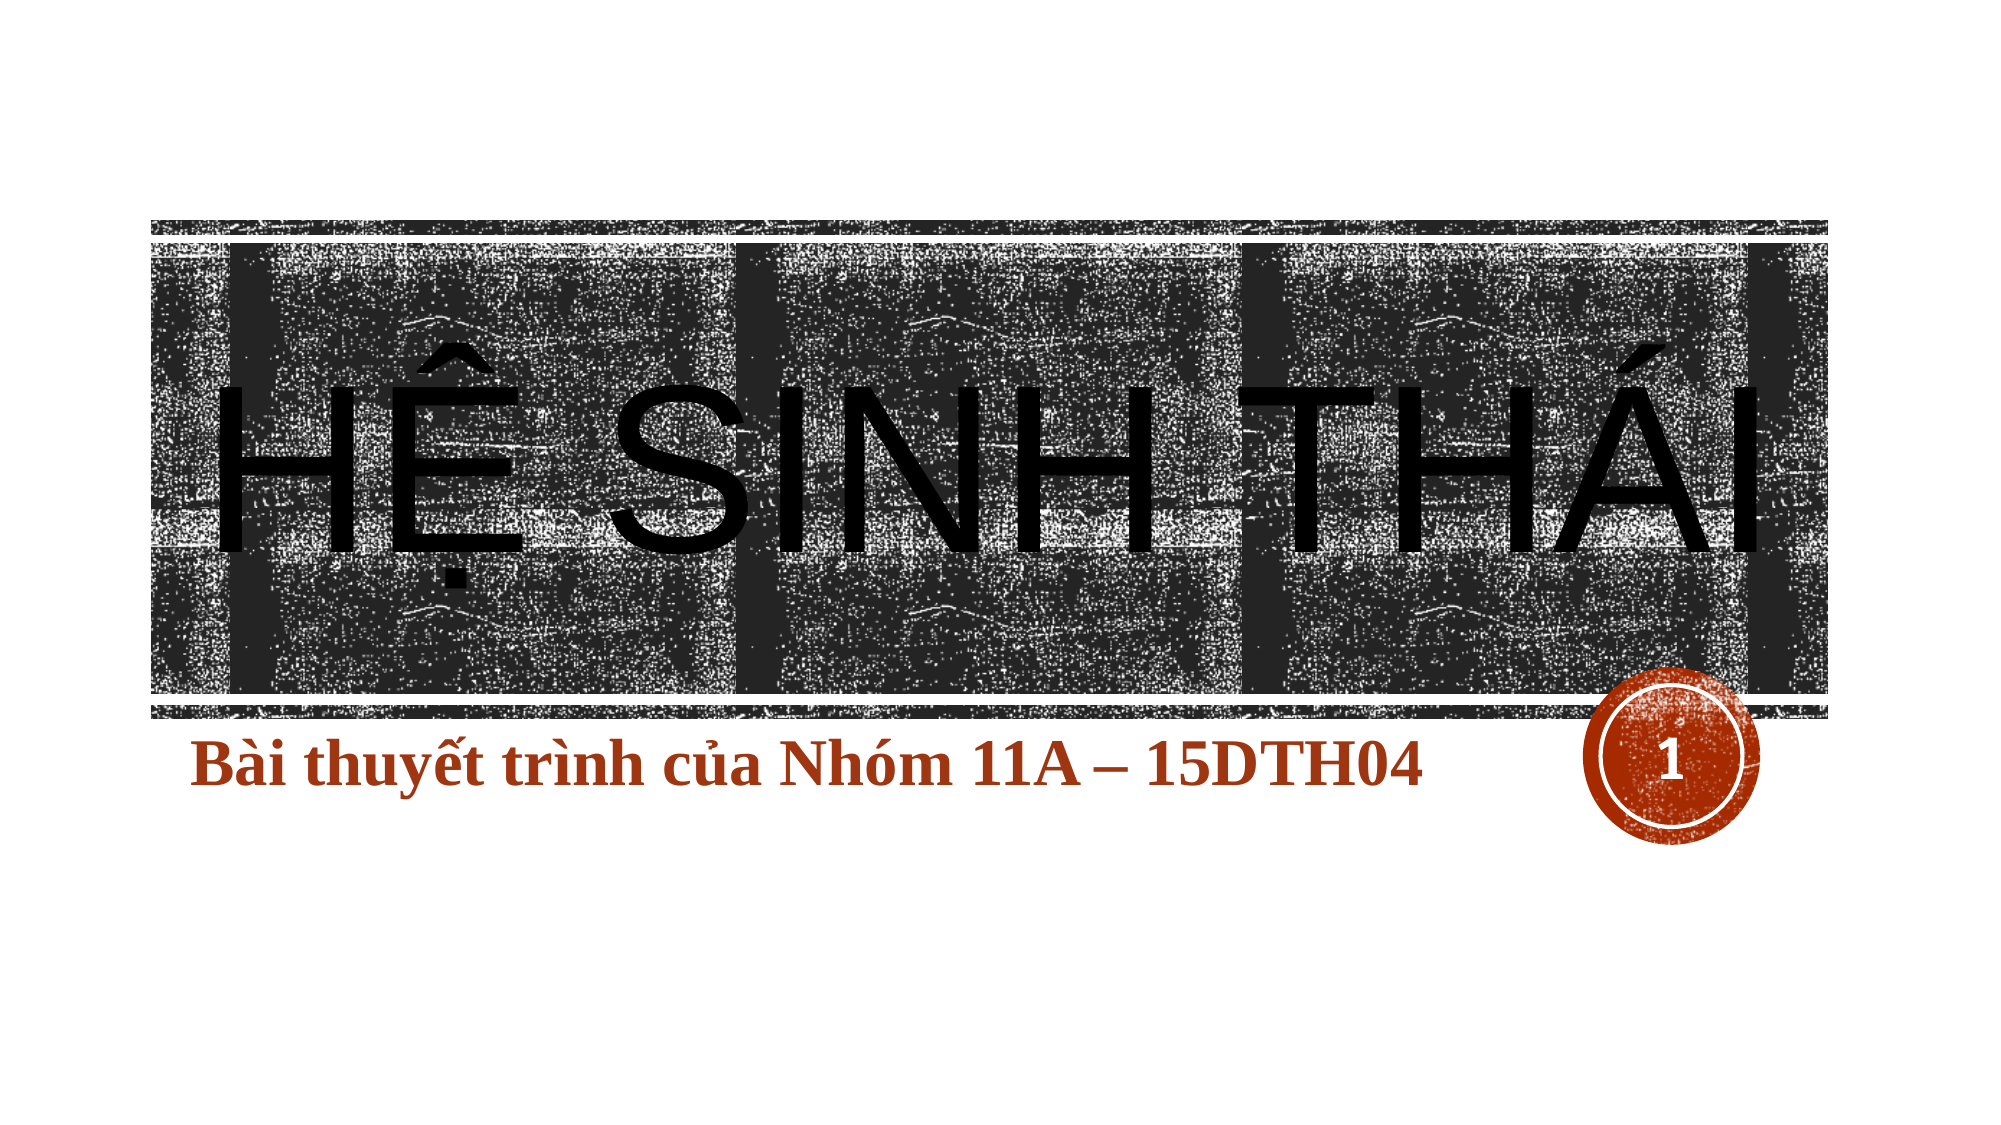

# HỆ SINH THÁI
1
Bài thuyết trình của Nhóm 11A – 15DTH04